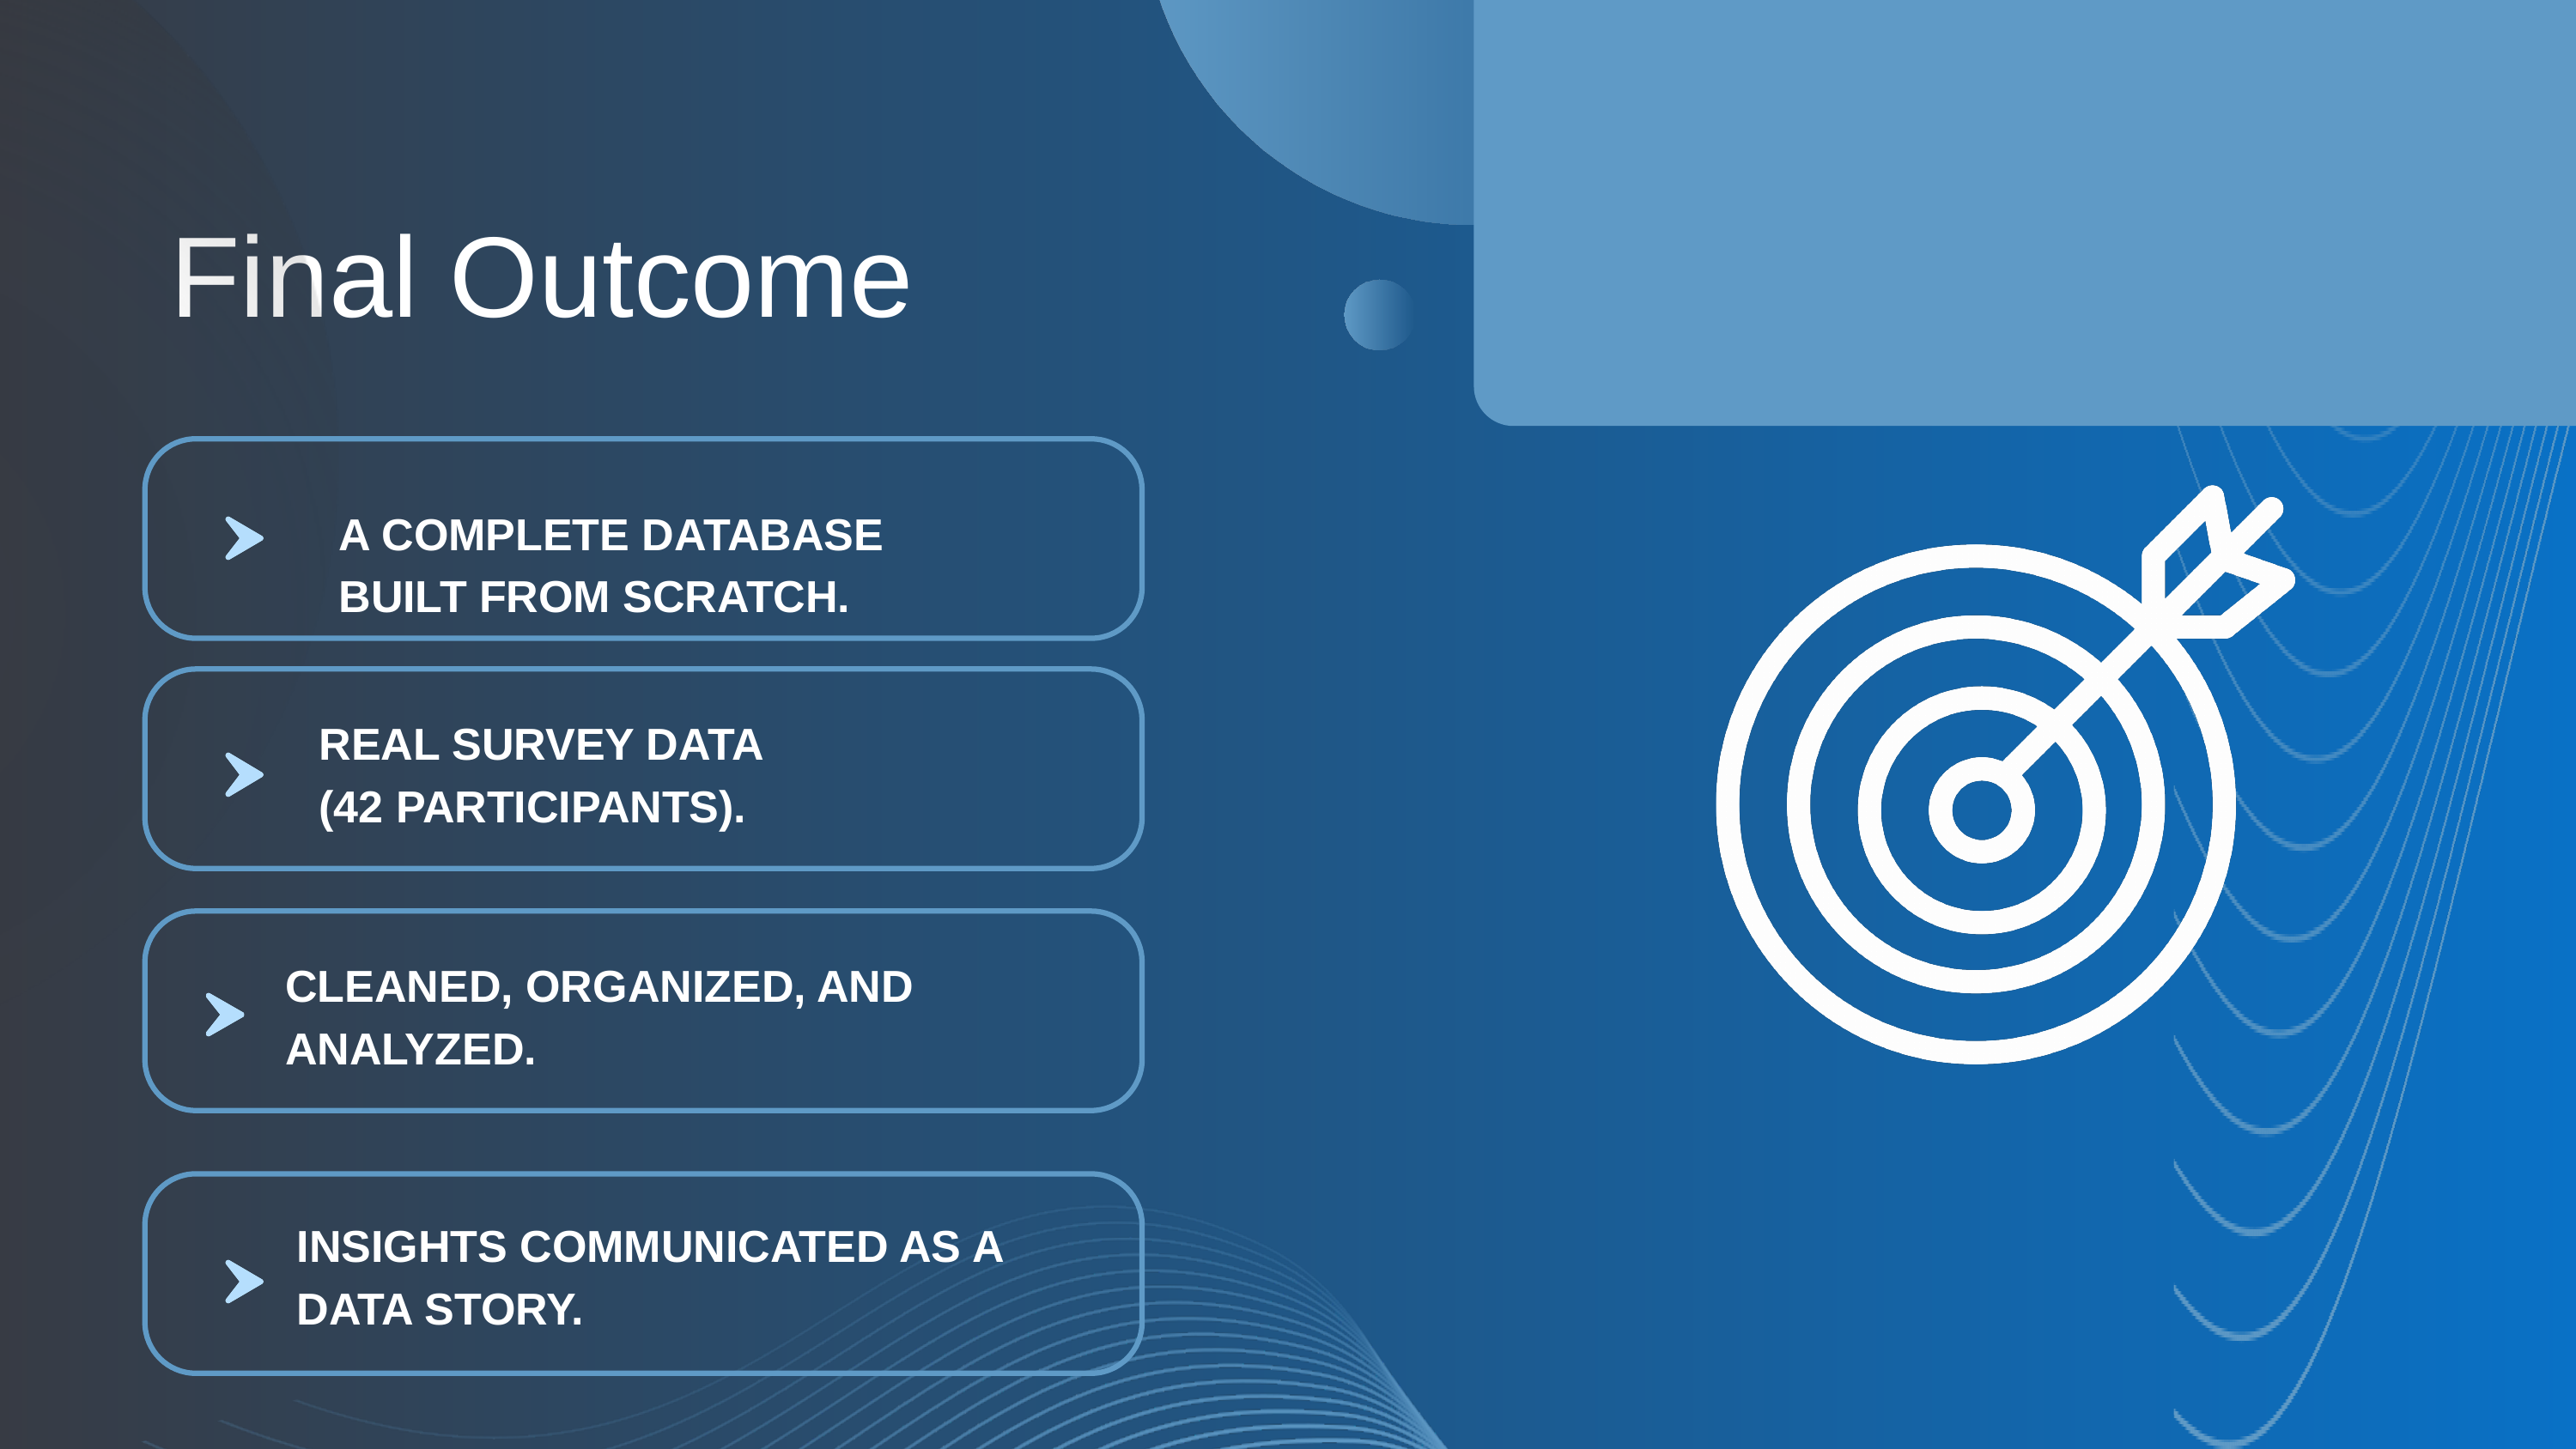

Final Outcome

A COMPLETE DATABASE BUILT FROM SCRATCH.

REAL SURVEY DATA
(42 PARTICIPANTS).

CLEANED, ORGANIZED, AND ANALYZED.

INSIGHTS COMMUNICATED AS A DATA STORY.